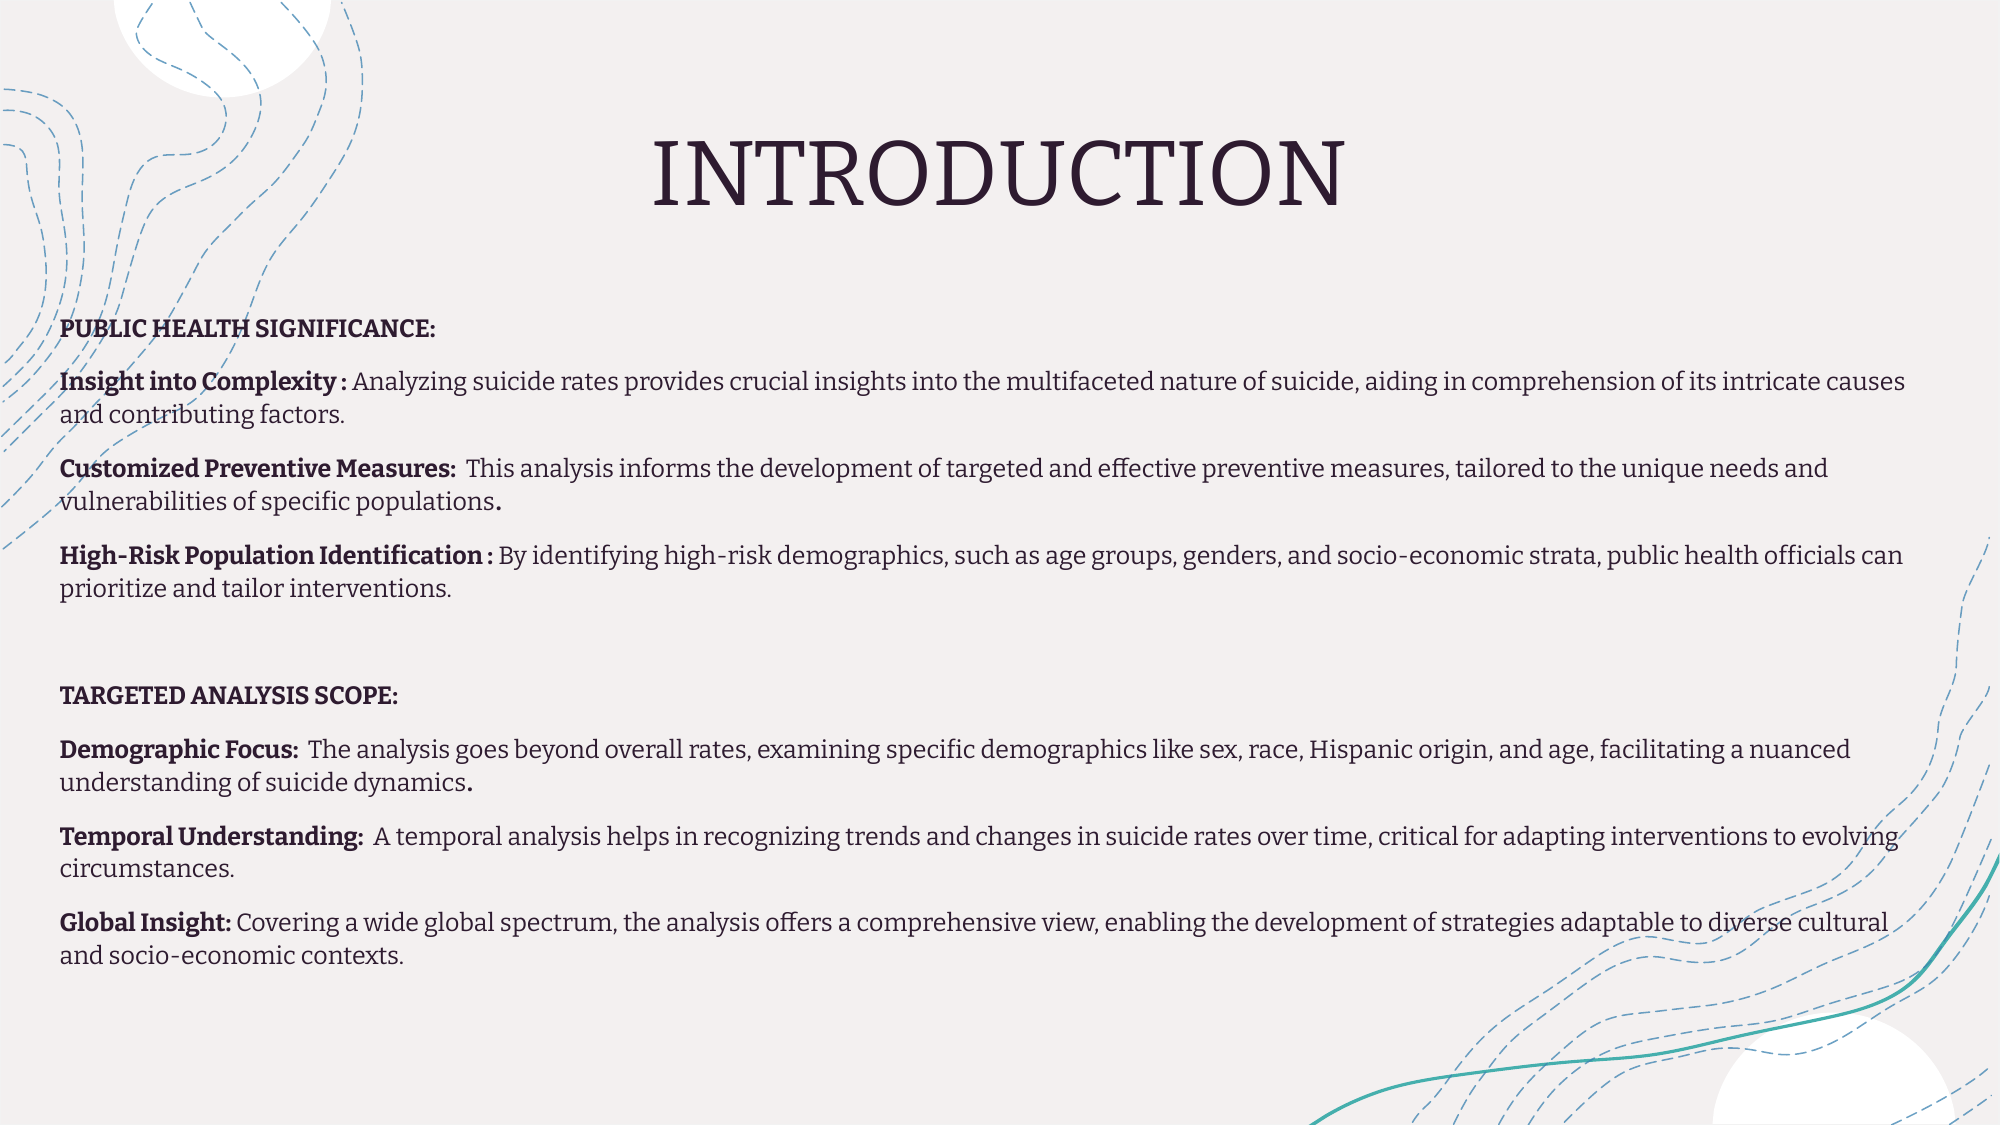

# INTRODUCTION
PUBLIC HEALTH SIGNIFICANCE:
Insight into Complexity : Analyzing suicide rates provides crucial insights into the multifaceted nature of suicide, aiding in comprehension of its intricate causes and contributing factors.
Customized Preventive Measures:  This analysis informs the development of targeted and effective preventive measures, tailored to the unique needs and vulnerabilities of specific populations.
High-Risk Population Identification : By identifying high-risk demographics, such as age groups, genders, and socio-economic strata, public health officials can prioritize and tailor interventions.

TARGETED ANALYSIS SCOPE:
Demographic Focus:  The analysis goes beyond overall rates, examining specific demographics like sex, race, Hispanic origin, and age, facilitating a nuanced understanding of suicide dynamics.
Temporal Understanding:  A temporal analysis helps in recognizing trends and changes in suicide rates over time, critical for adapting interventions to evolving circumstances.
Global Insight: Covering a wide global spectrum, the analysis offers a comprehensive view, enabling the development of strategies adaptable to diverse cultural and socio-economic contexts.